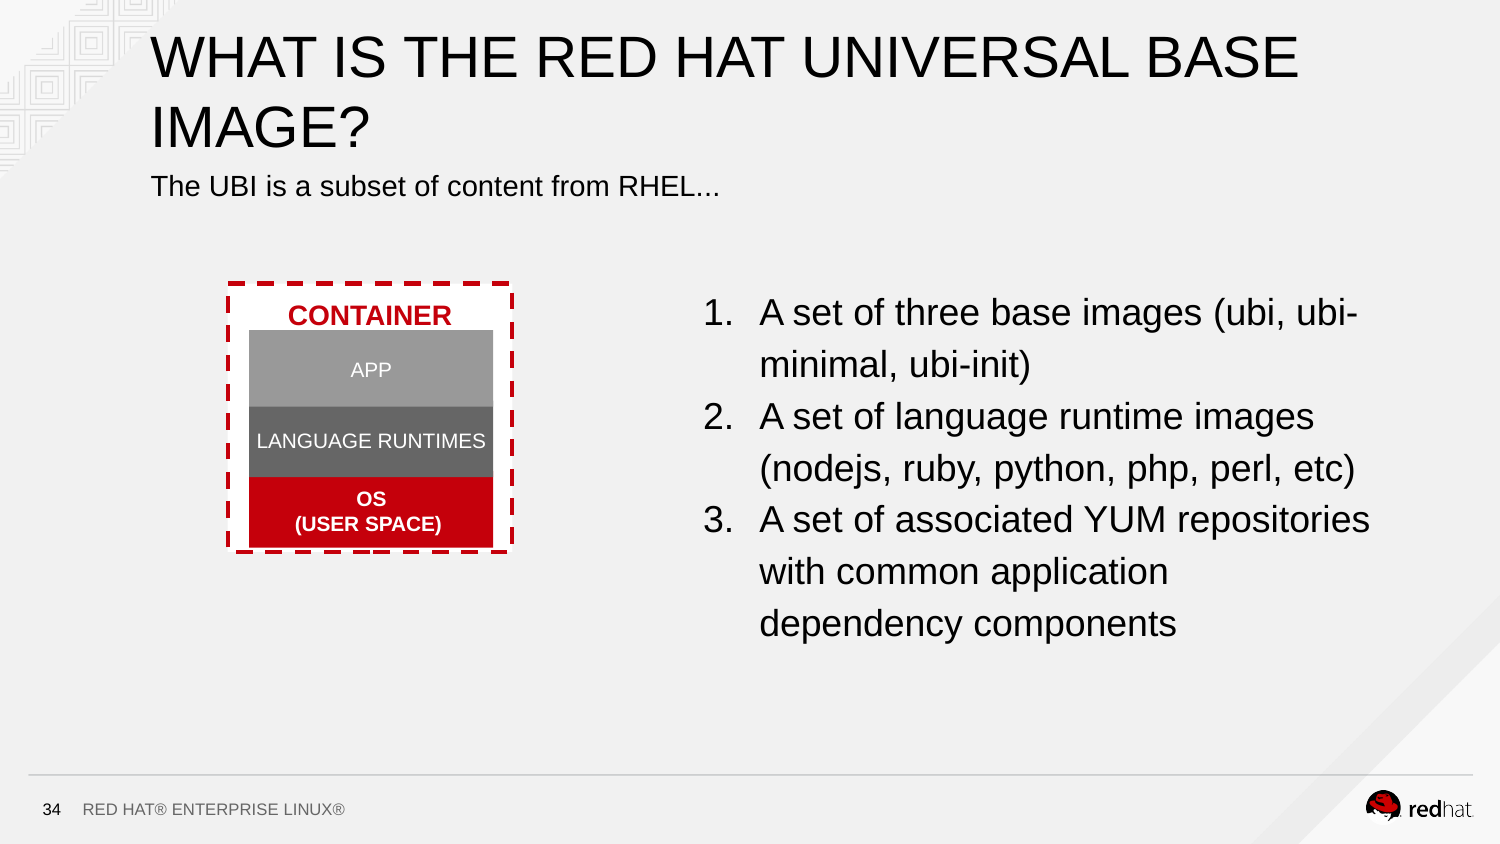

# WHAT IS THE RED HAT UNIVERSAL BASE IMAGE?
The UBI is a subset of content from RHEL...
A set of three base images (ubi, ubi-minimal, ubi-init)
A set of language runtime images (nodejs, ruby, python, php, perl, etc)
A set of associated YUM repositories with common application dependency components
CONTAINER
APP
LANGUAGE RUNTIMES
OS
(USER SPACE)
34